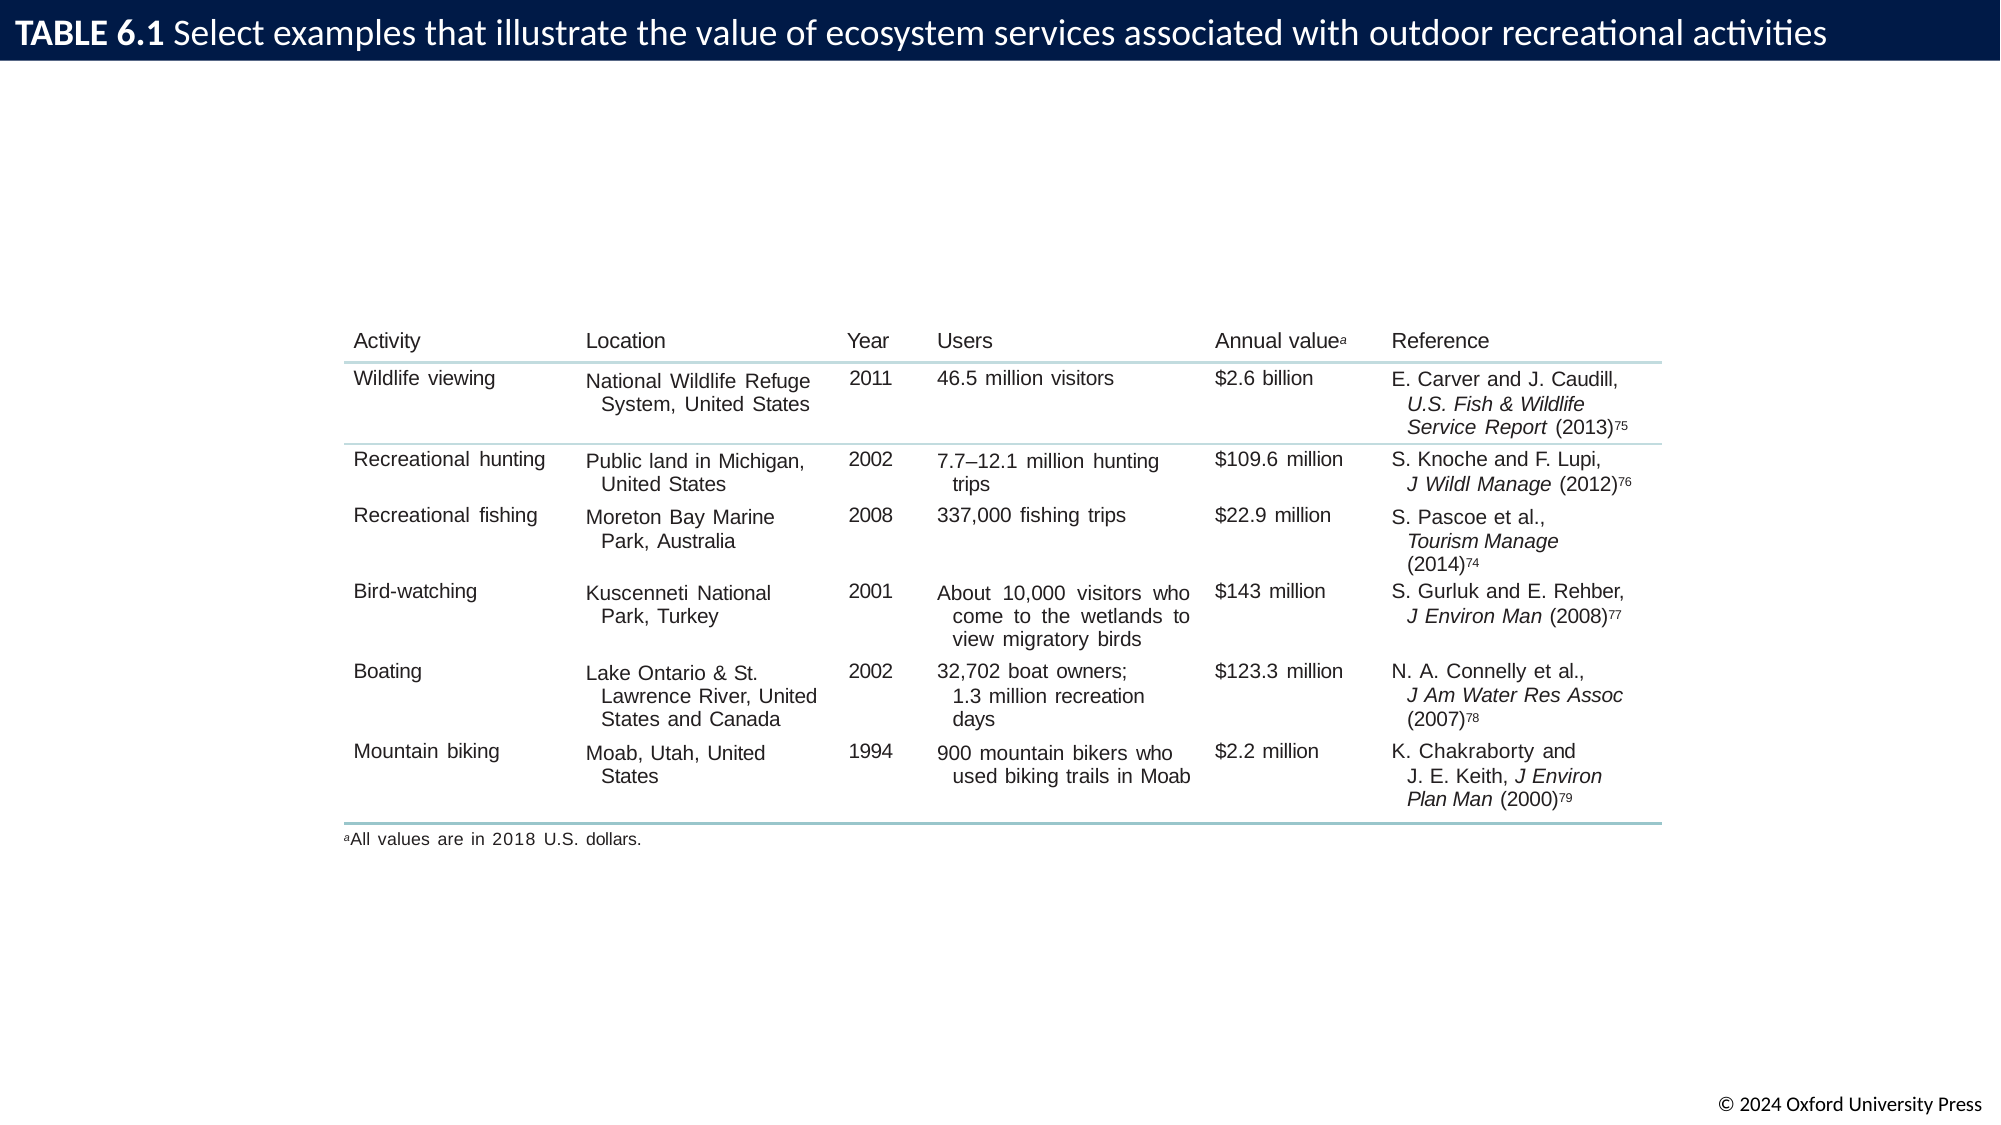

# TABLE 6.1 Select examples that illustrate the value of ecosystem services associated with outdoor recreational activities
| Activity | Location | Year | Users | Annual valuea | Reference |
| --- | --- | --- | --- | --- | --- |
| Wildlife viewing | National Wildlife Refuge System, United States | 2011 | 46.5 million visitors | $2.6 billion | E. Carver and J. Caudill, U.S. Fish & Wildlife Service Report (2013)75 |
| Recreational hunting | Public land in Michigan, United States | 2002 | 7.7–12.1 million hunting trips | $109.6 million | S. Knoche and F. Lupi, J Wildl Manage (2012)76 |
| Recreational fishing | Moreton Bay Marine Park, Australia | 2008 | 337,000 fishing trips | $22.9 million | S. Pascoe et al., Tourism Manage (2014)74 |
| Bird-watching | Kuscenneti National Park, Turkey | 2001 | About 10,000 visitors who come to the wetlands to view migratory birds | $143 million | S. Gurluk and E. Rehber, J Environ Man (2008)77 |
| Boating | Lake Ontario & St. Lawrence River, United States and Canada | 2002 | 32,702 boat owners; 1.3 million recreation days | $123.3 million | N. A. Connelly et al., J Am Water Res Assoc (2007)78 |
| Mountain biking | Moab, Utah, United States | 1994 | 900 mountain bikers who used biking trails in Moab | $2.2 million | K. Chakraborty and J. E. Keith, J Environ Plan Man (2000)79 |
aAll values are in 2018 U.S. dollars.